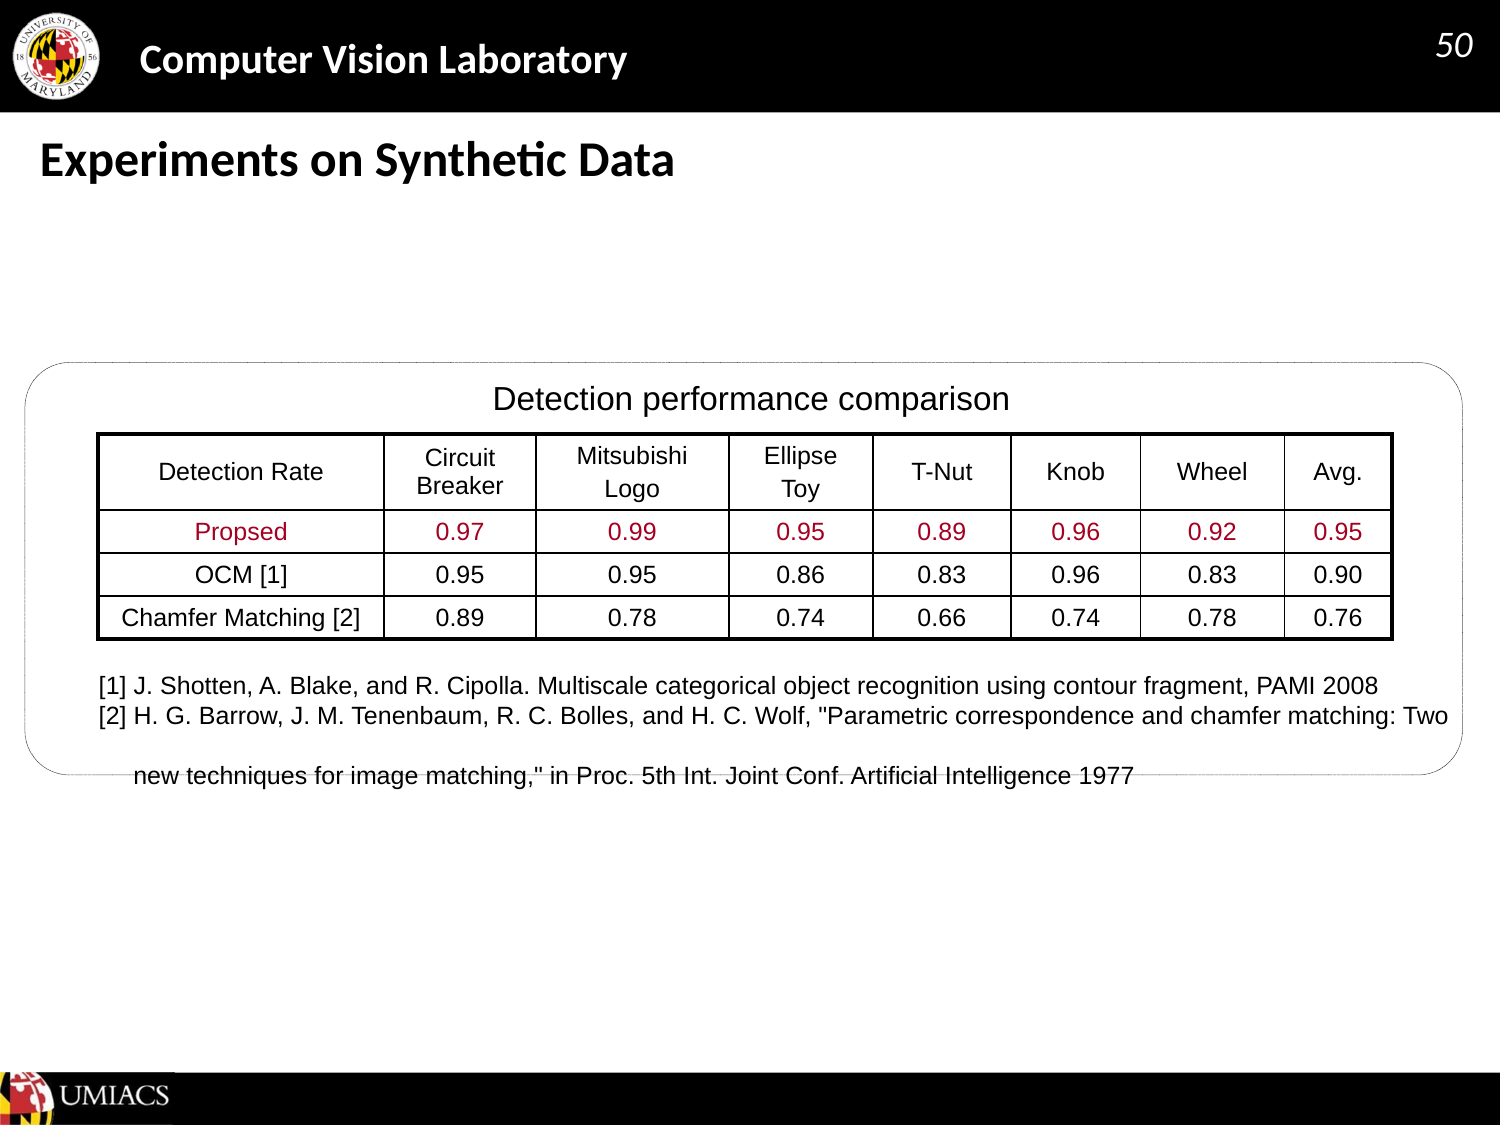

50
# Experiments on Synthetic Data

Detection performance comparison
| Detection Rate | Circuit Breaker | Mitsubishi Logo | Ellipse Toy | T-Nut | Knob | Wheel | Avg. |
| --- | --- | --- | --- | --- | --- | --- | --- |
| Propsed | 0.97 | 0.99 | 0.95 | 0.89 | 0.96 | 0.92 | 0.95 |
| OCM [1] | 0.95 | 0.95 | 0.86 | 0.83 | 0.96 | 0.83 | 0.90 |
| Chamfer Matching [2] | 0.89 | 0.78 | 0.74 | 0.66 | 0.74 | 0.78 | 0.76 |
            [1] J. Shotten, A. Blake, and R. Cipolla. Multiscale categorical object recognition using contour fragment, PAMI 2008
            [2] H. G. Barrow, J. M. Tenenbaum, R. C. Bolles, and H. C. Wolf, "Parametric correspondence and chamfer matching: Two
                 new techniques for image matching," in Proc. 5th Int. Joint Conf. Artificial Intelligence 1977